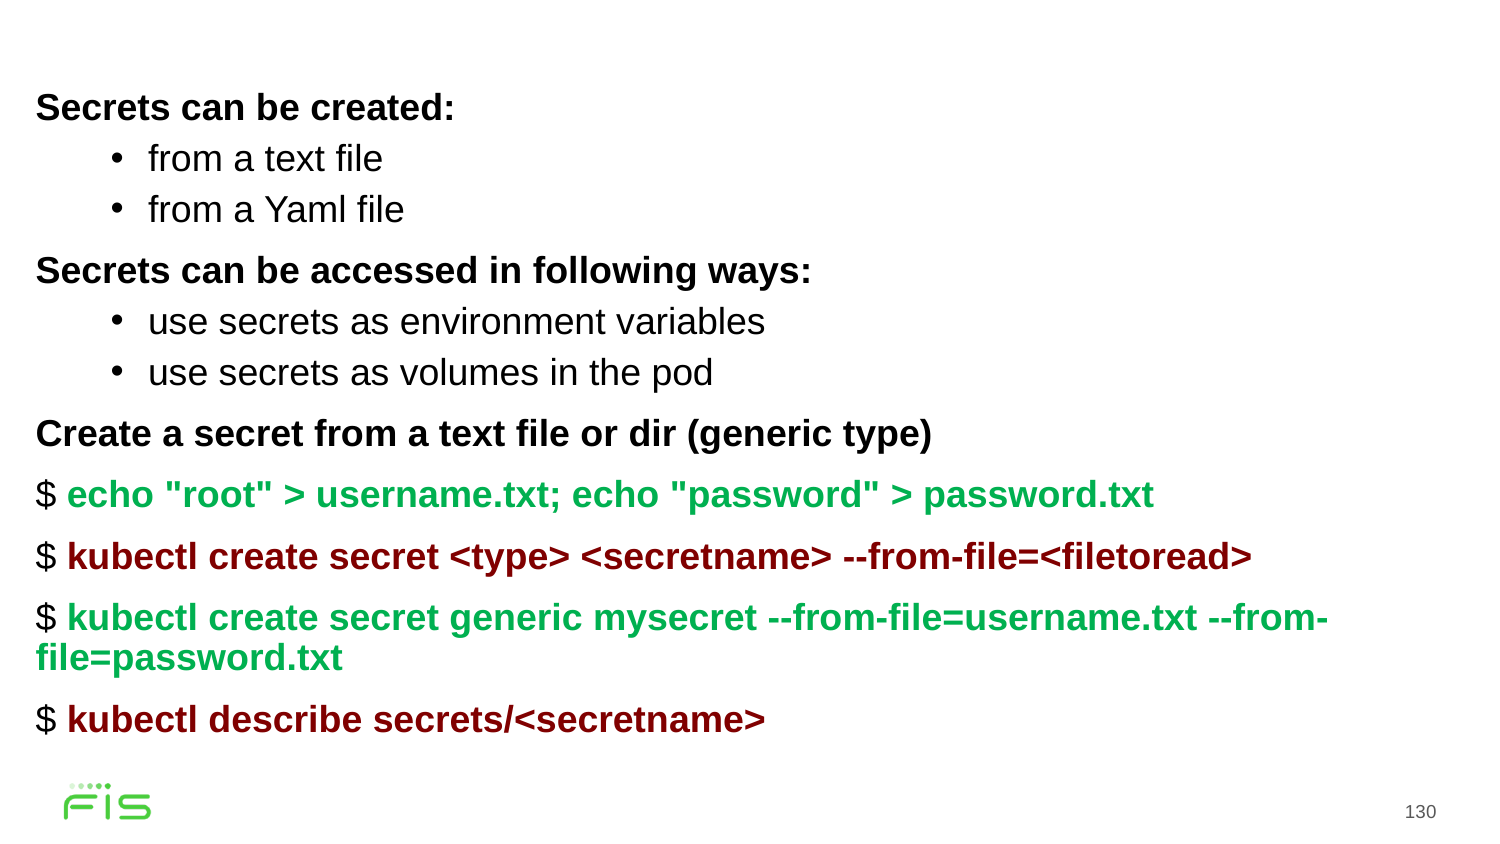

Secrets can be created:
from a text file
from a Yaml file
Secrets can be accessed in following ways:
use secrets as environment variables
use secrets as volumes in the pod
Create a secret from a text file or dir (generic type)
$ echo "root" > username.txt; echo "password" > password.txt
$ kubectl create secret <type> <secretname> --from-file=<filetoread>
$ kubectl create secret generic mysecret --from-file=username.txt --from-file=password.txt
$ kubectl describe secrets/<secretname>

130